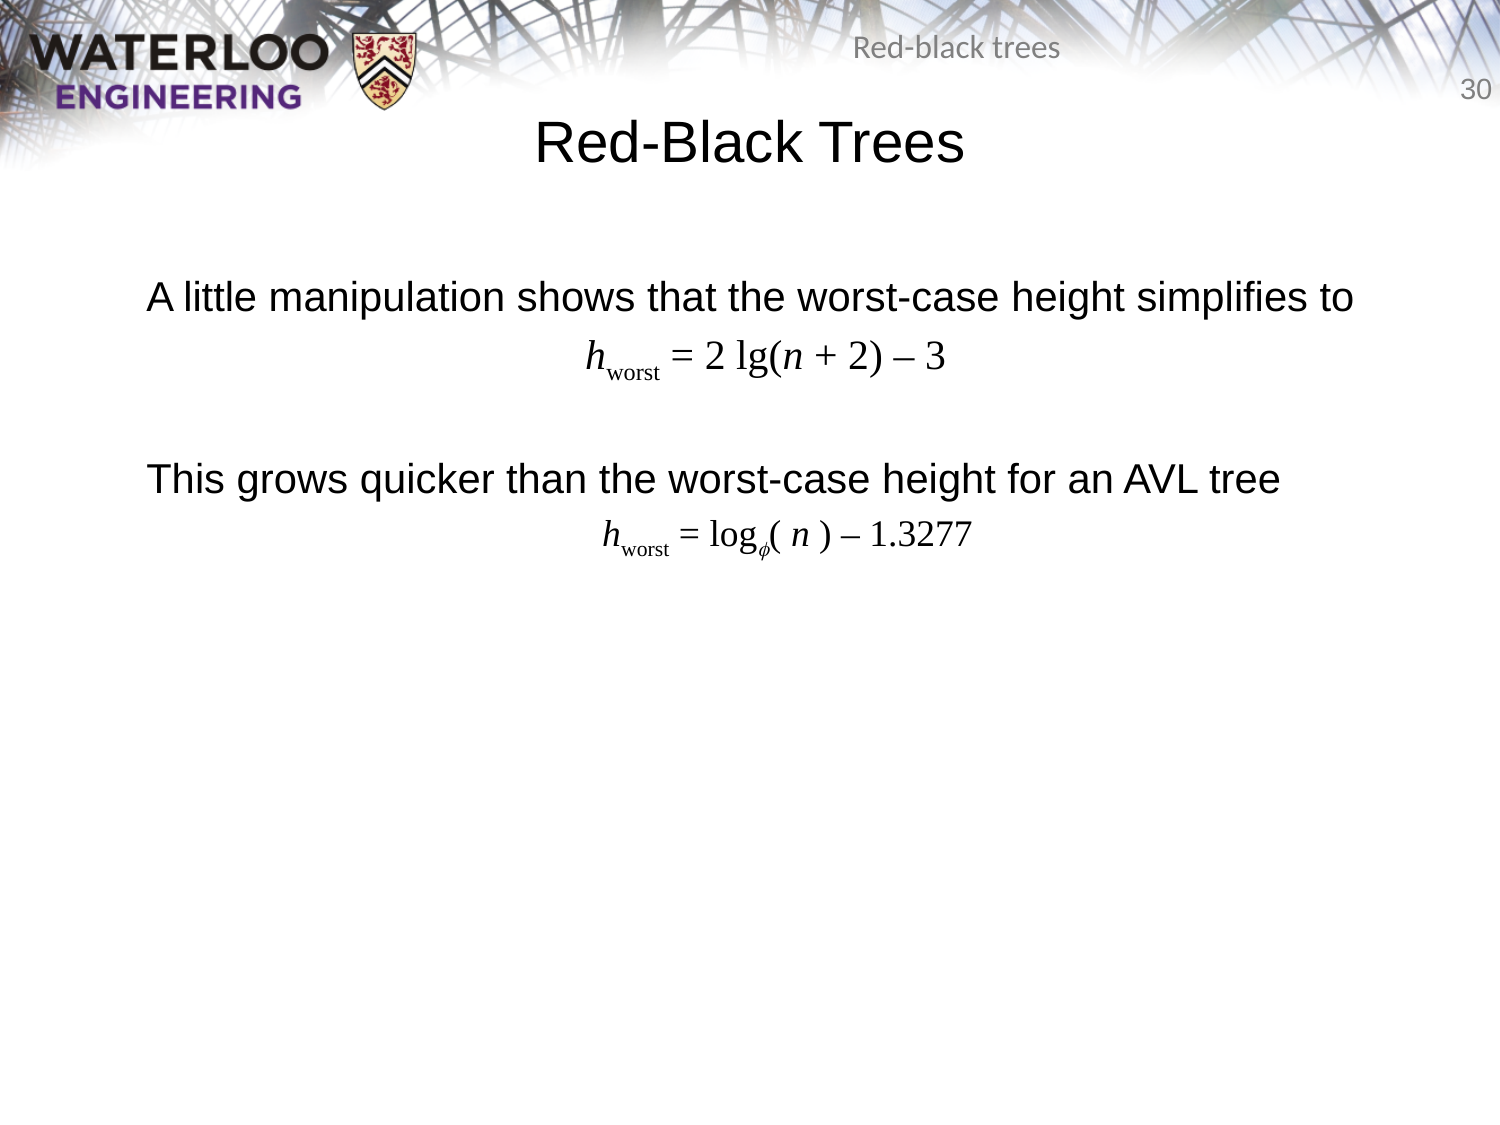

# Red-Black Trees
	A little manipulation shows that the worst-case height simplifies to
   hworst = 2 lg(n + 2) – 3

	This grows quicker than the worst-case height for an AVL tree
hworst = logφ( n ) – 1.3277